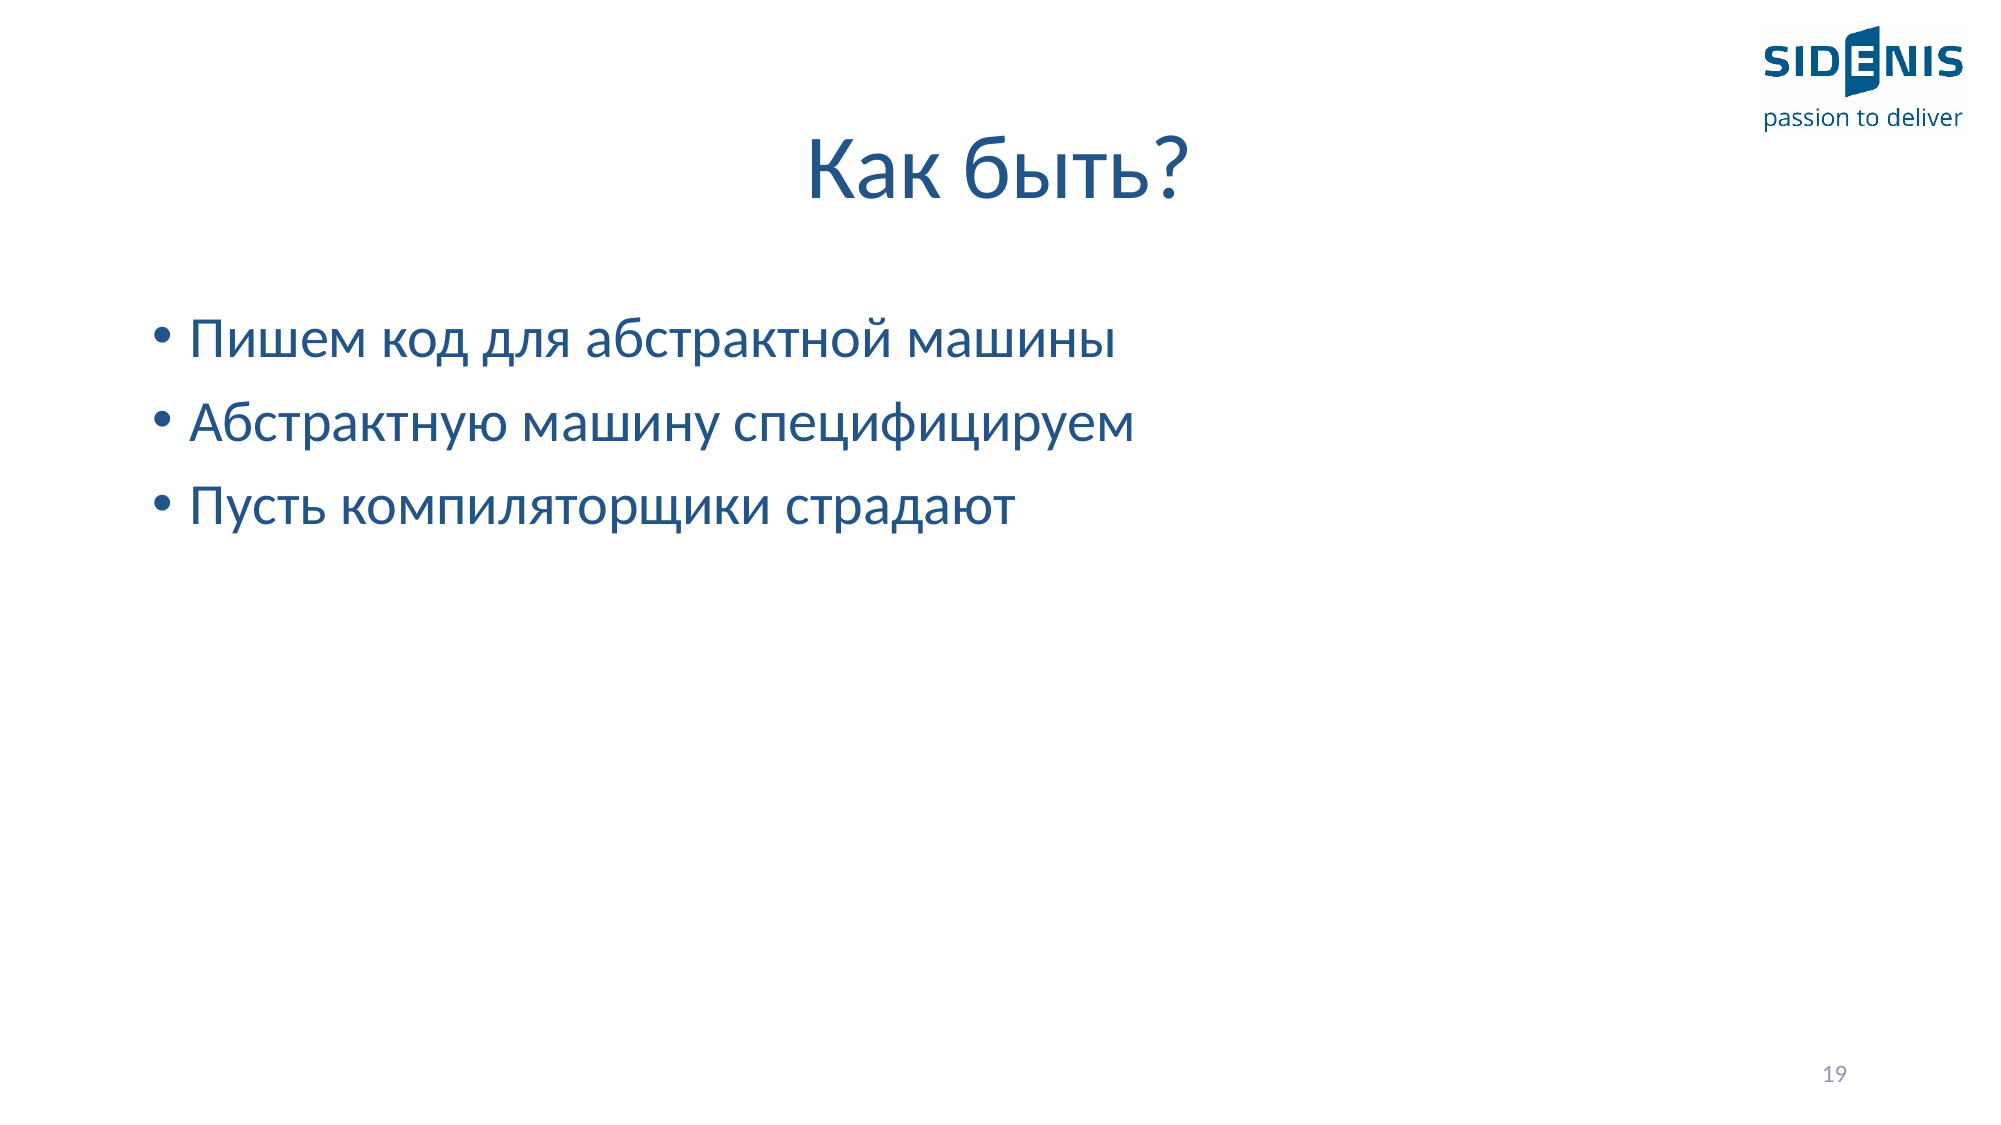

# Как быть?
Пишем код для абстрактной машины
Абстрактную машину специфицируем
Пусть компиляторщики страдают
19